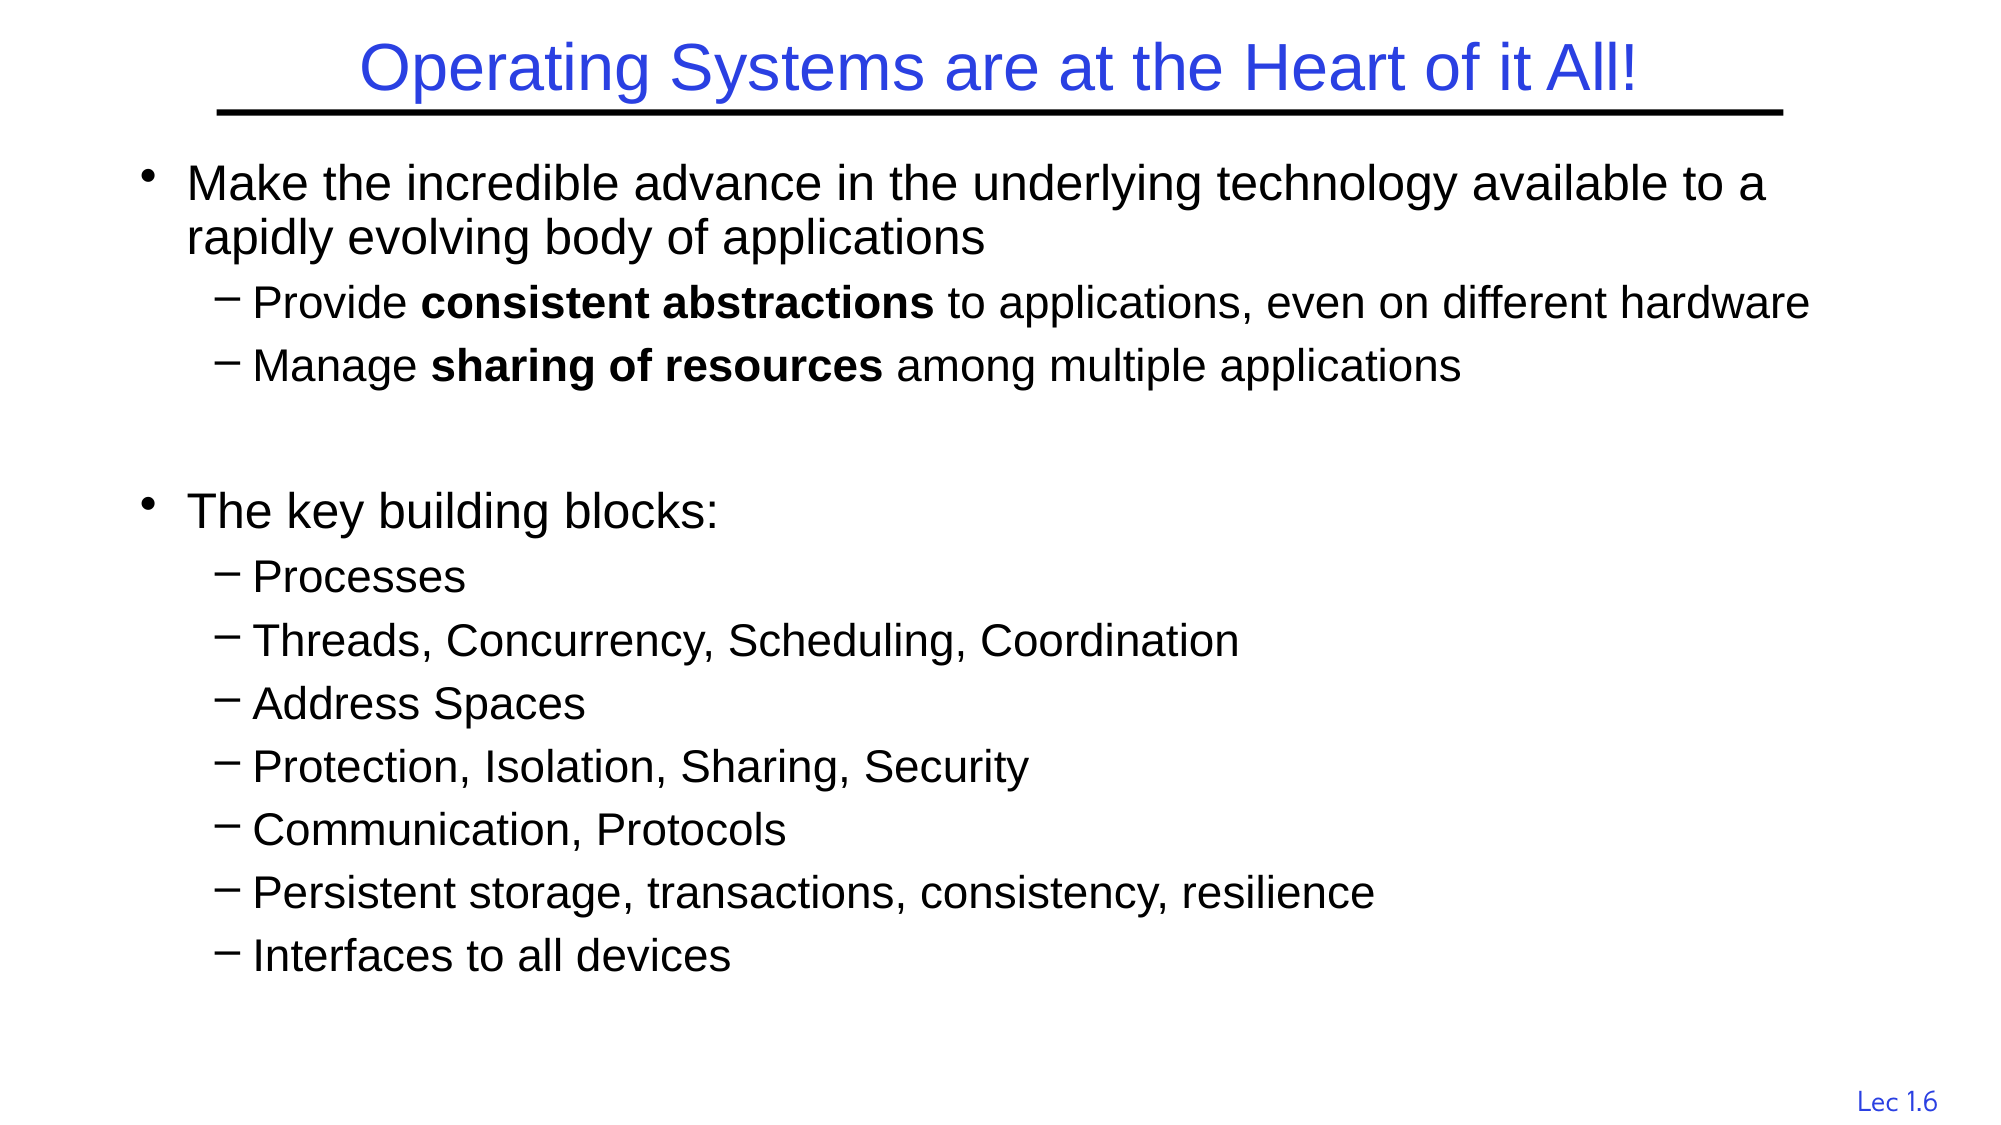

# Operating Systems are at the Heart of it All!
Make the incredible advance in the underlying technology available to a rapidly evolving body of applications
Provide consistent abstractions to applications, even on different hardware
Manage sharing of resources among multiple applications

The key building blocks:
Processes
Threads, Concurrency, Scheduling, Coordination
Address Spaces
Protection, Isolation, Sharing, Security
Communication, Protocols
Persistent storage, transactions, consistency, resilience
Interfaces to all devices